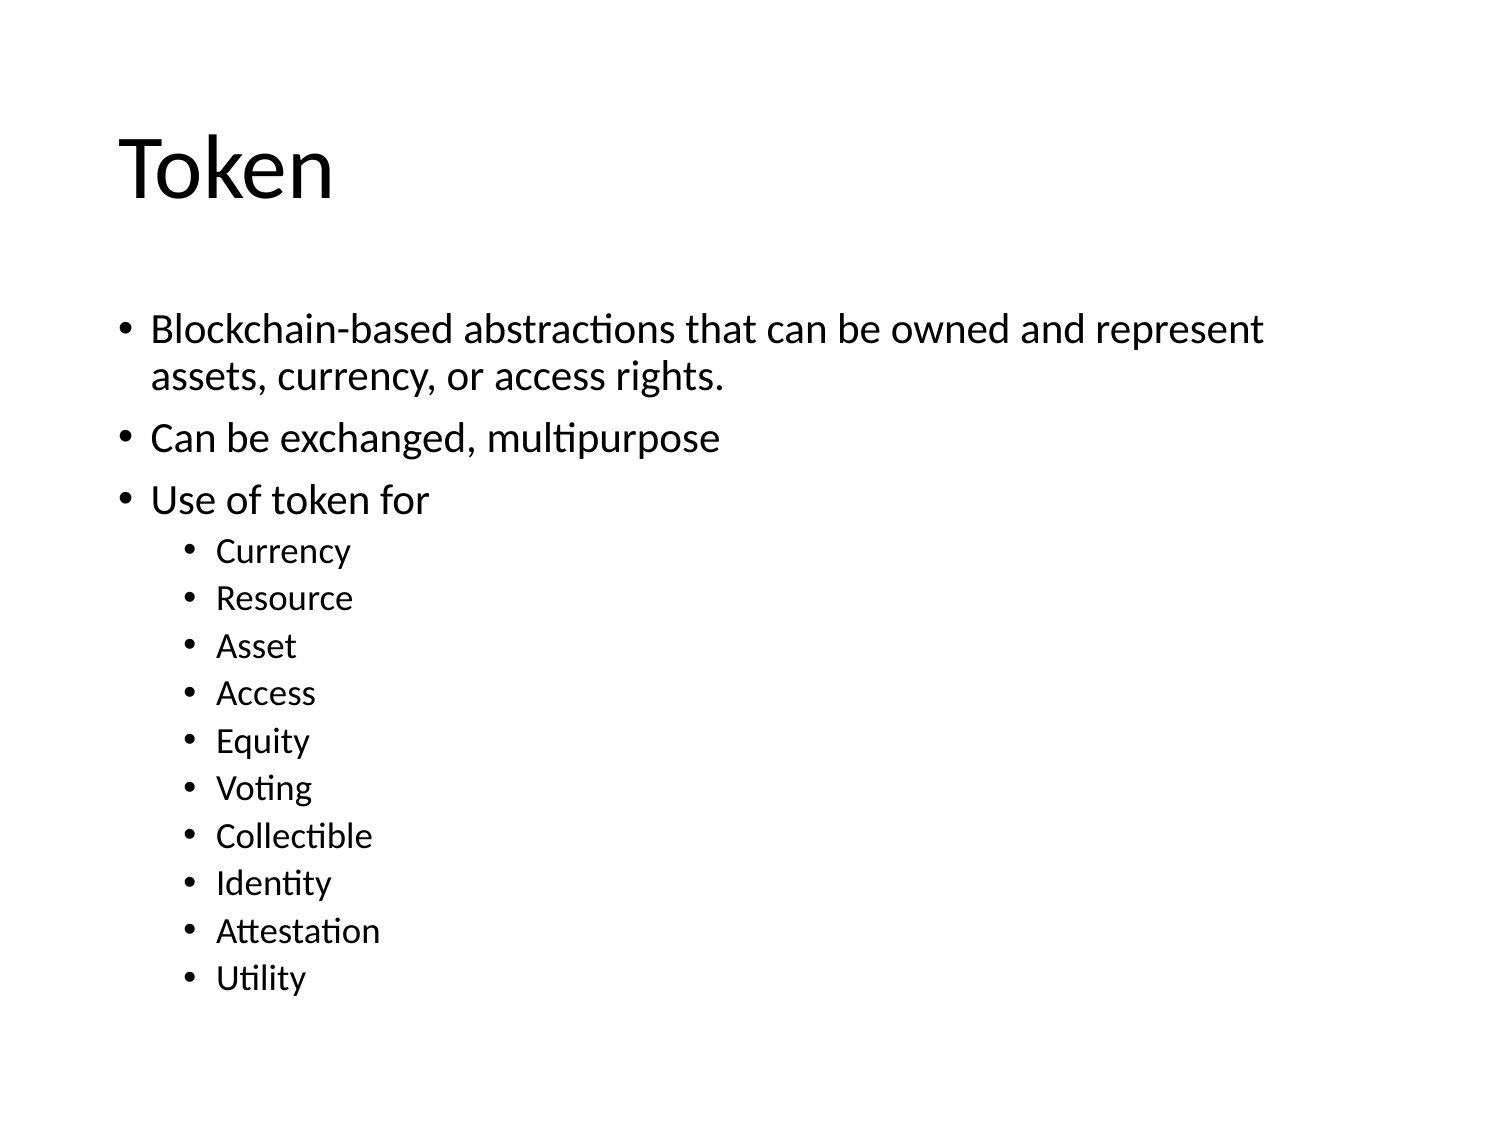

# Token
Blockchain-based abstractions that can be owned and represent assets, currency, or access rights.
Can be exchanged, multipurpose
Use of token for
Currency
Resource
Asset
Access
Equity
Voting
Collectible
Identity
Attestation
Utility